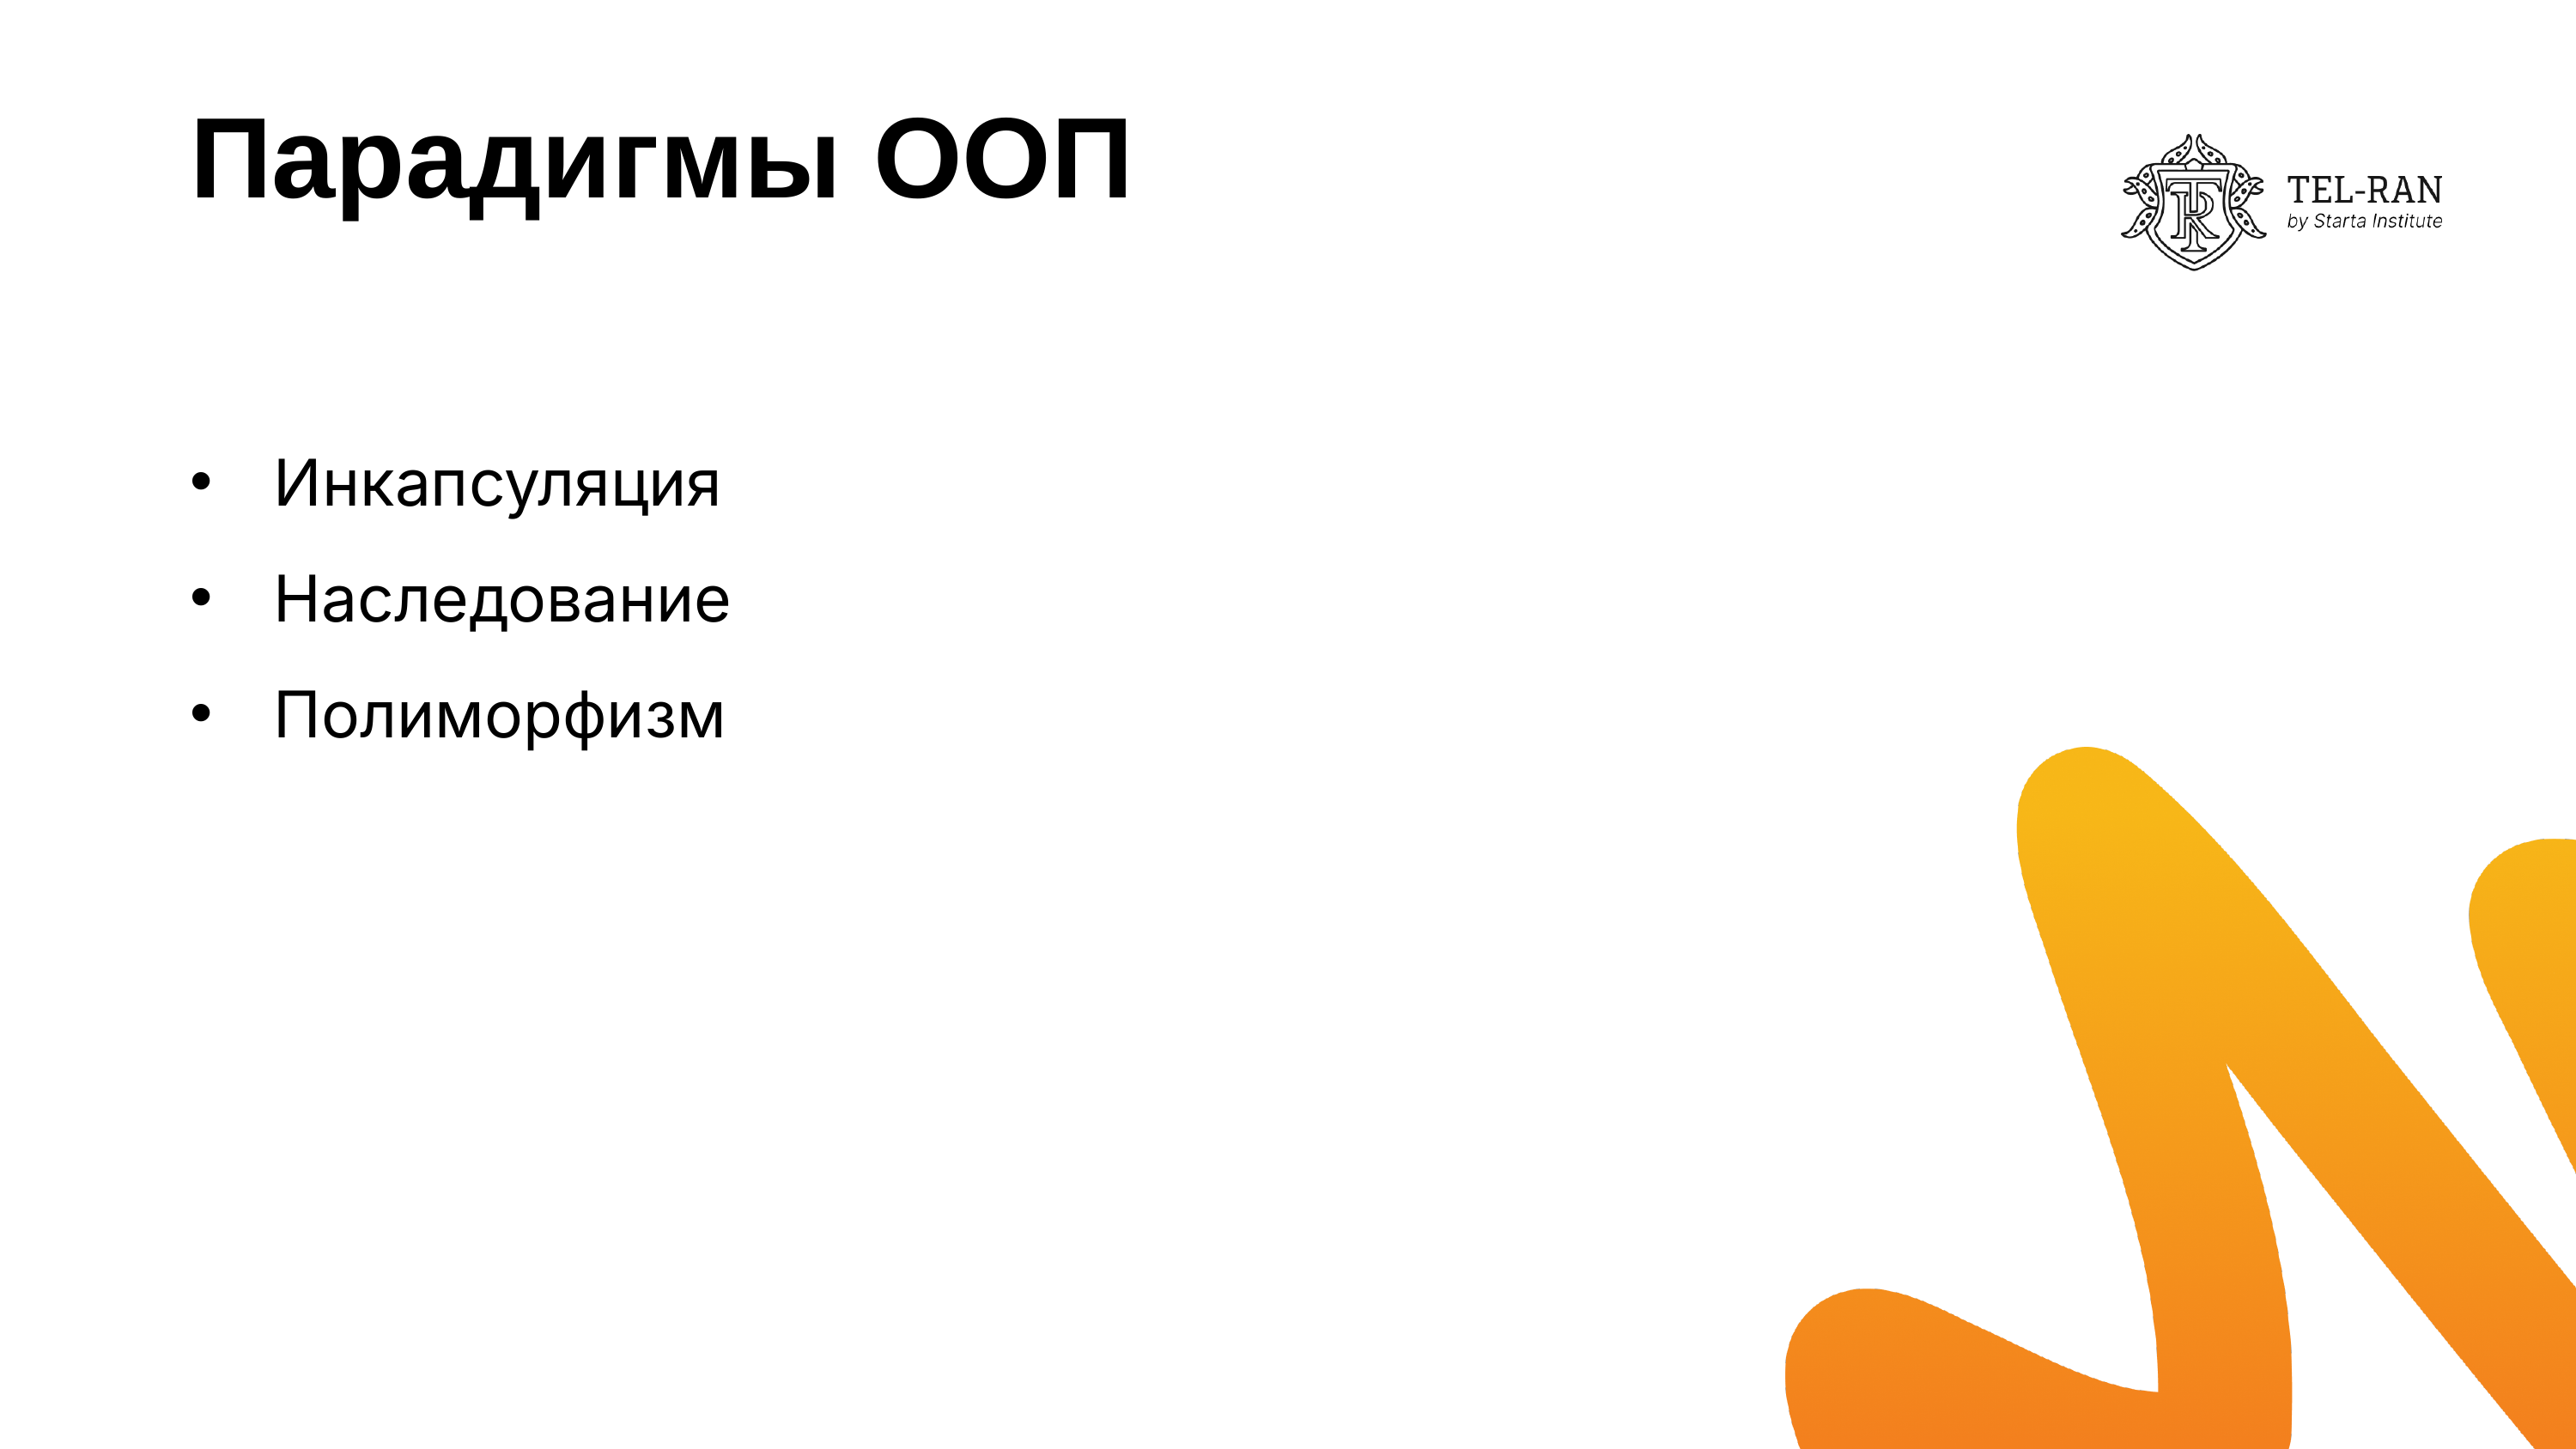

# Парадигмы ООП
Парадигмы ООП
Инкапсуляция
Наследование
Полиморфизм